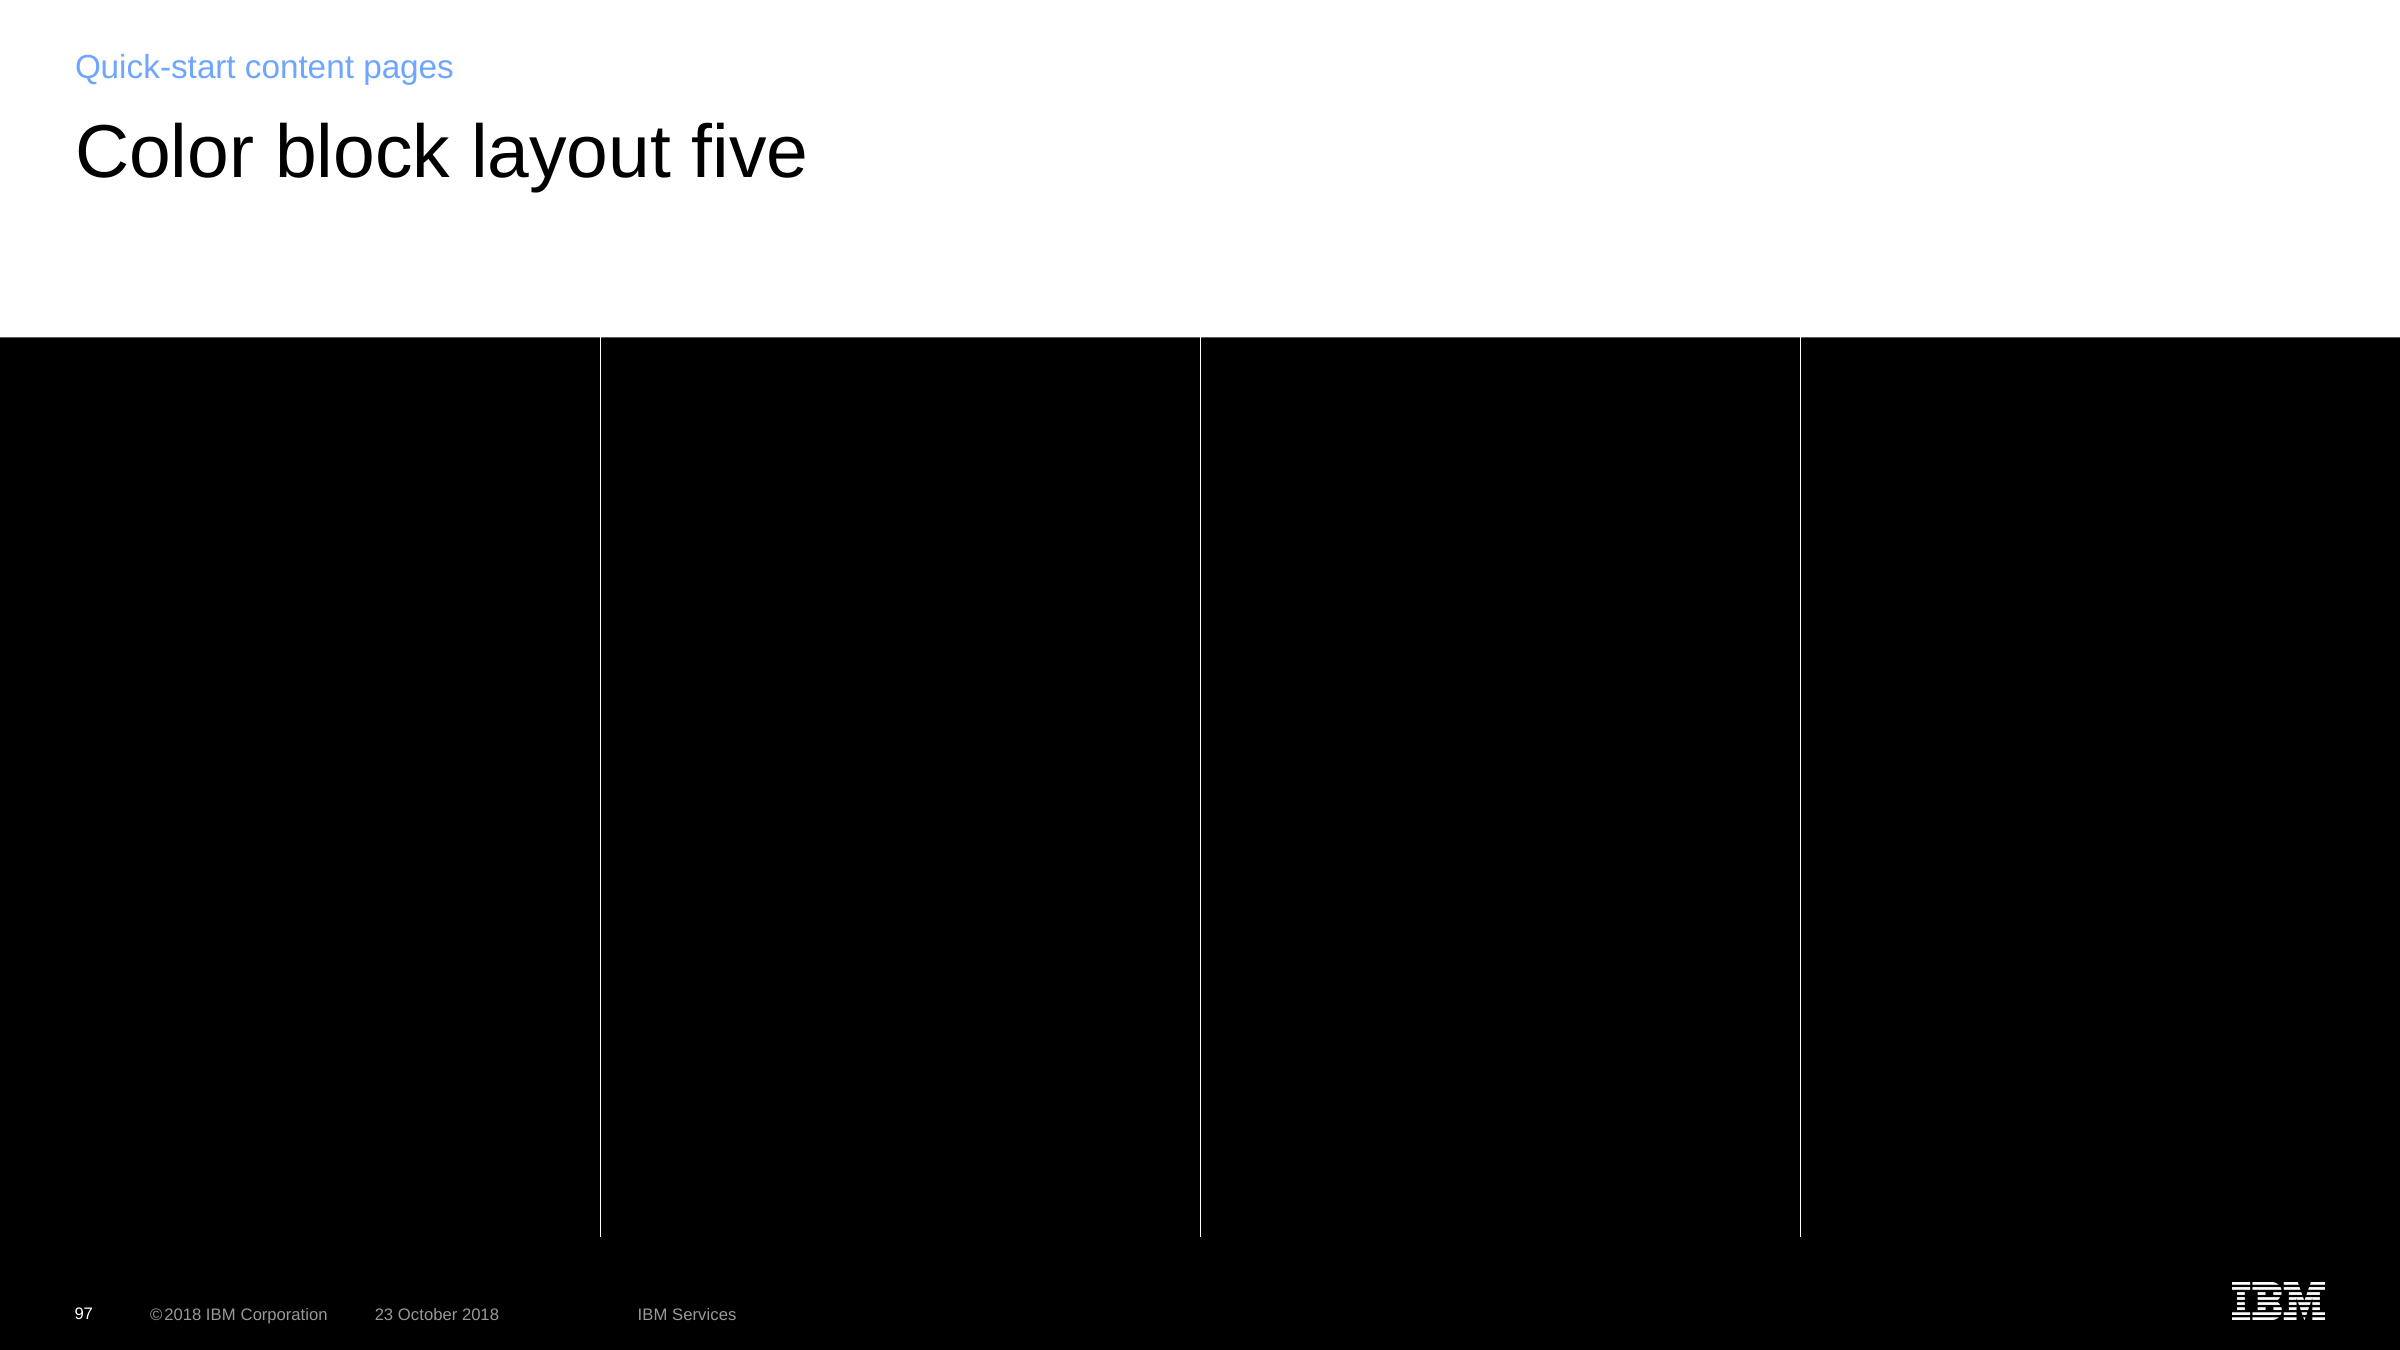

Quick-start content pages

# Color block layout five